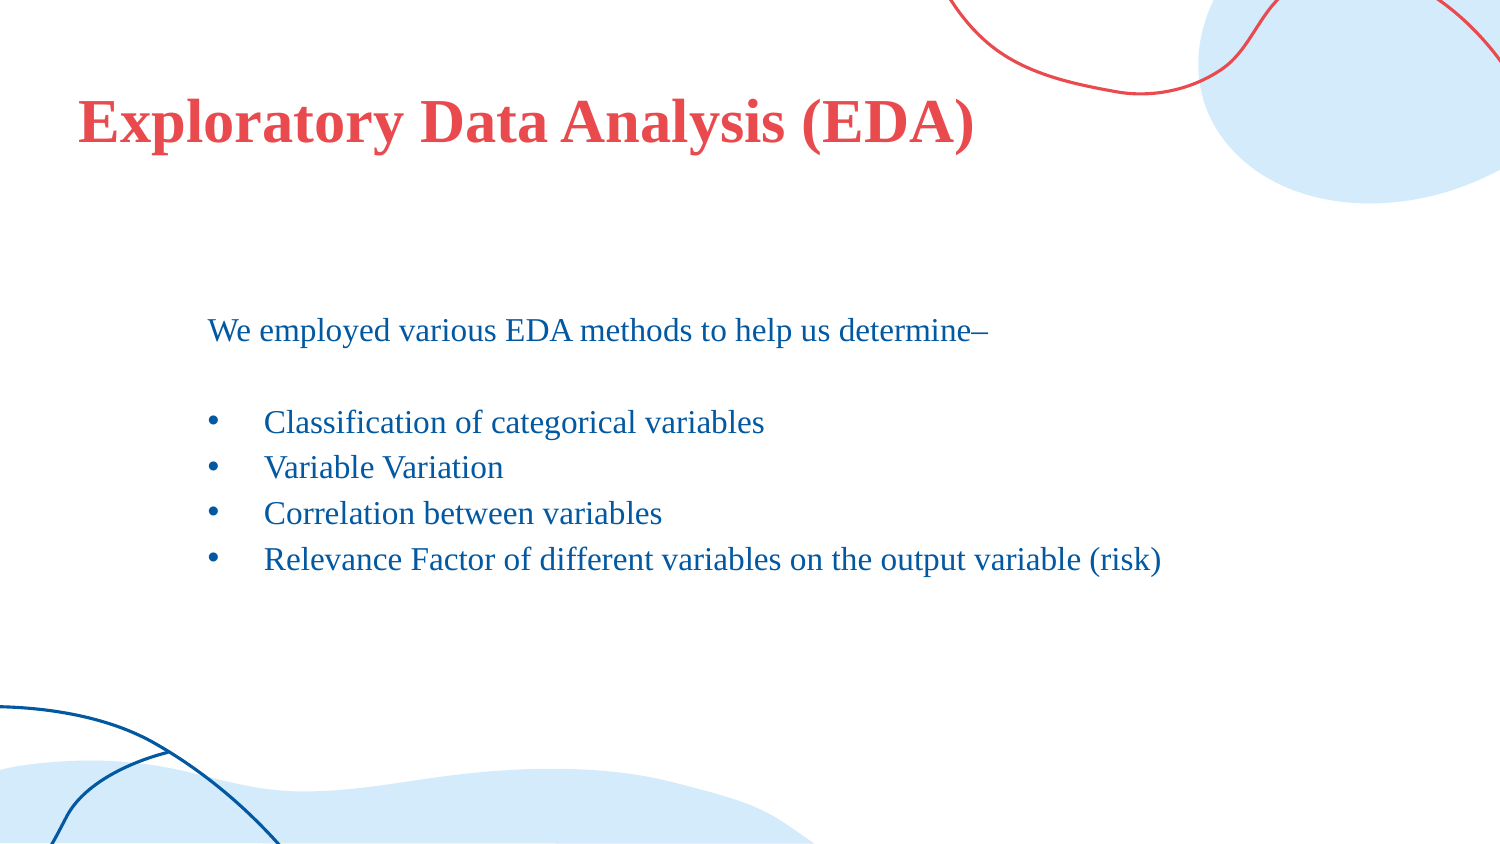

# Exploratory Data Analysis (EDA)
We employed various EDA methods to help us determine–

Classification of categorical variables
Variable Variation
Correlation between variables
Relevance Factor of different variables on the output variable (risk)